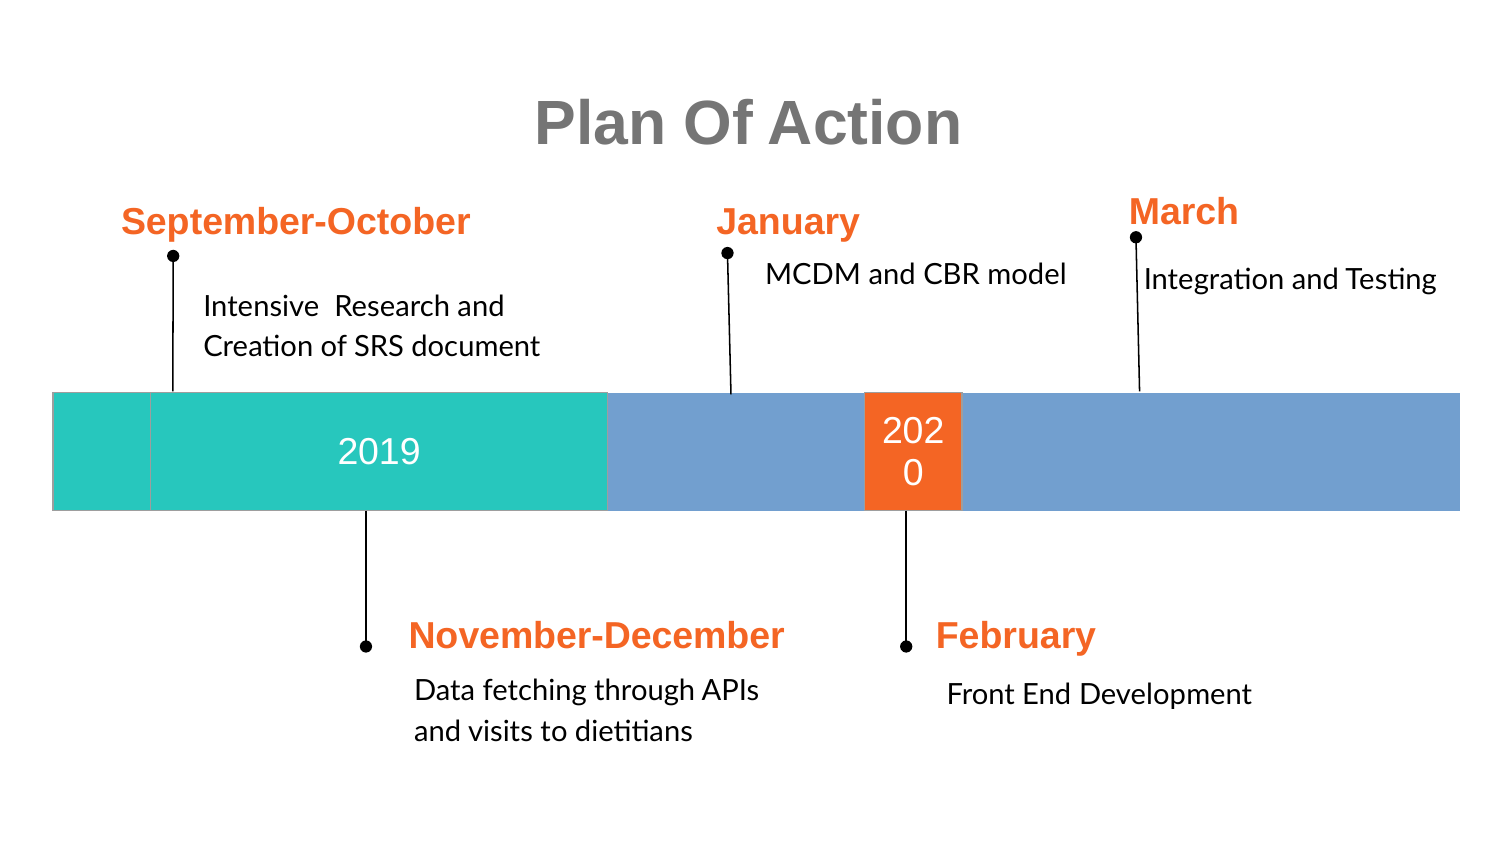

# Plan Of Action
     March
September-October
January
MCDM and CBR model
Integration and Testing
Intensive  Research and Creation of SRS document

|  | 2019 |  |  |  | 2020 |  |  |  |  |  |  |  |
| --- | --- | --- | --- | --- | --- | --- | --- | --- | --- | --- | --- | --- |
 November-December
February
Data fetching through APIs and visits to dietitians
Front End Development